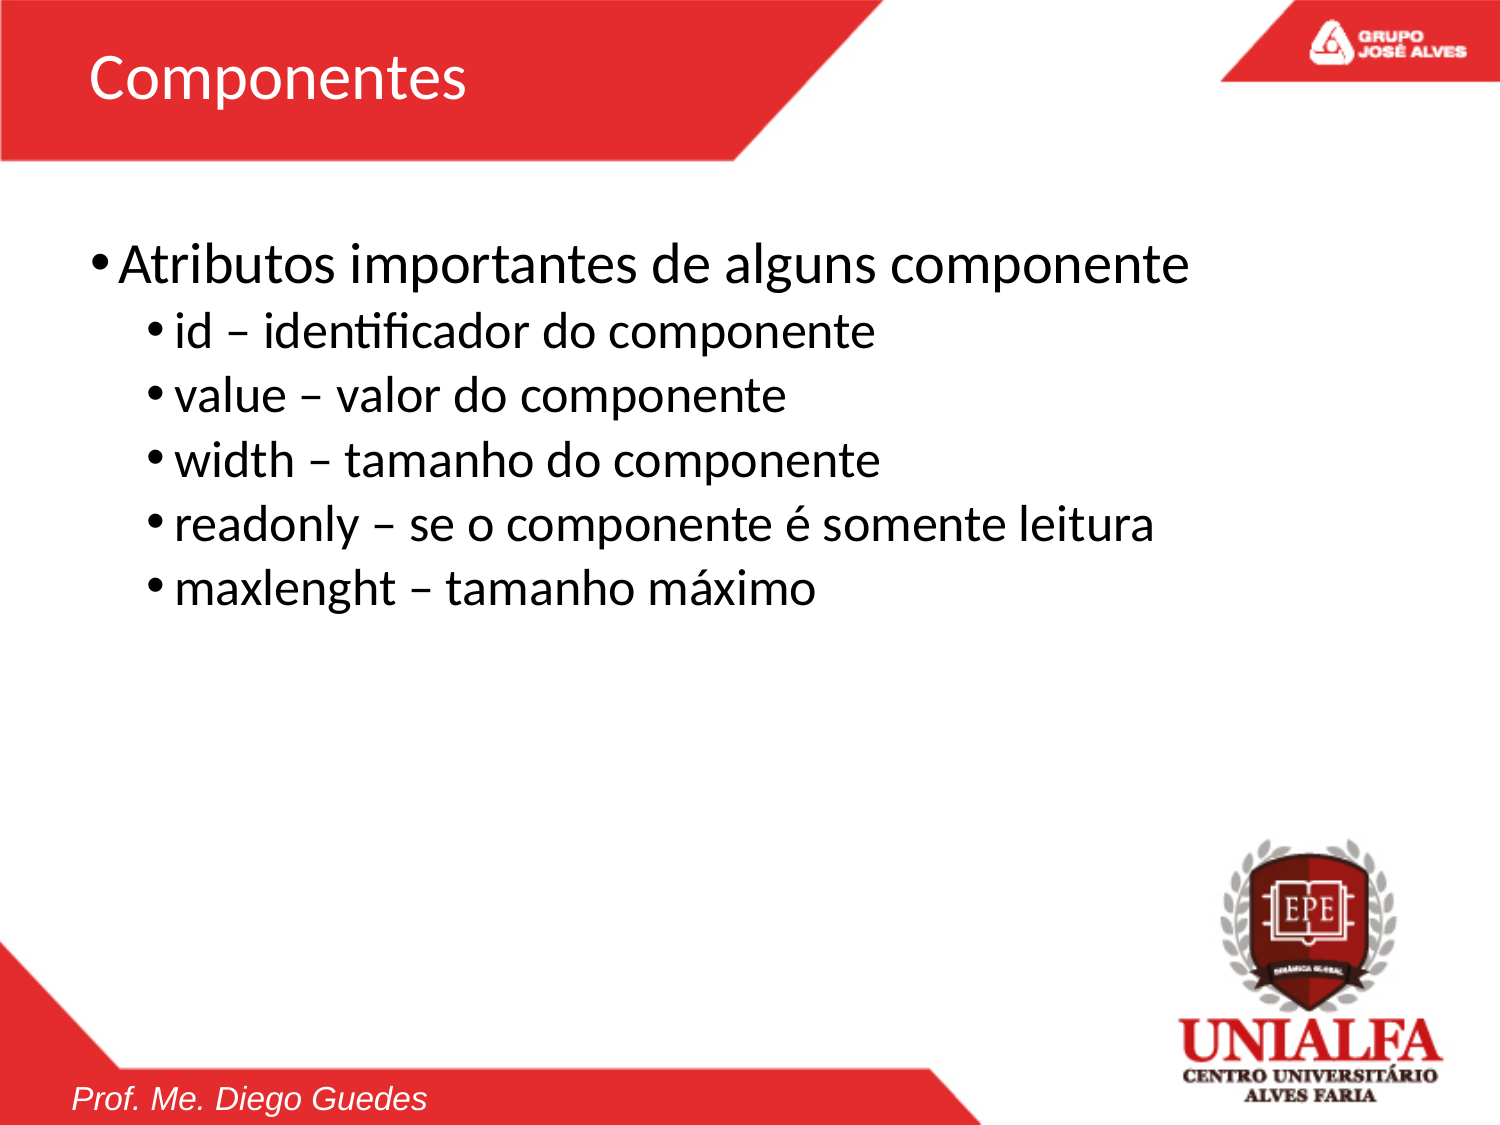

Componentes
Atributos importantes de alguns componente
id – identificador do componente
value – valor do componente
width – tamanho do componente
readonly – se o componente é somente leitura
maxlenght – tamanho máximo
Prof. Me. Diego Guedes